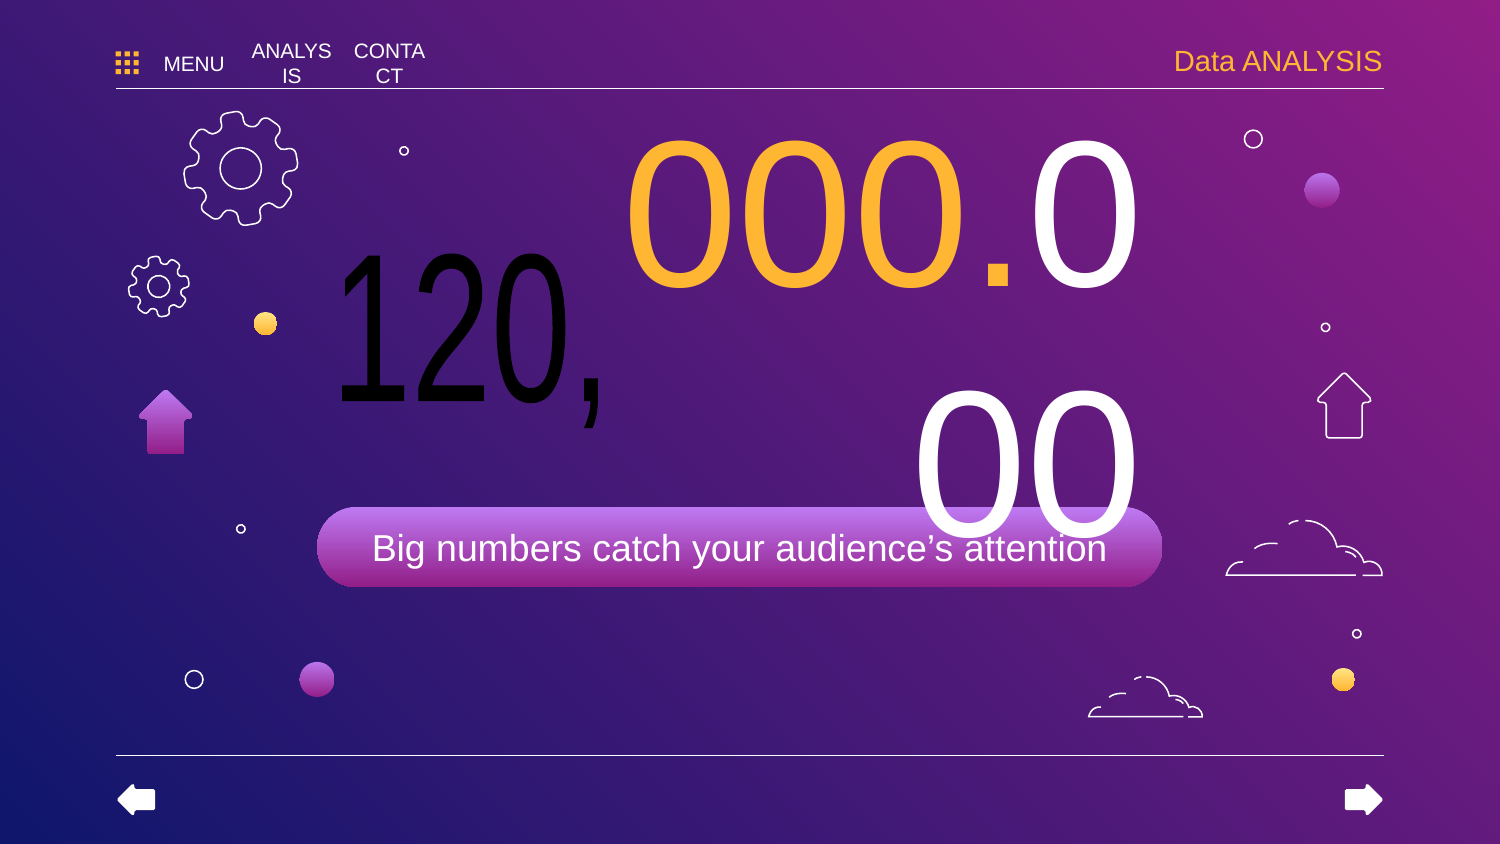

Data ANALYSIS
MENU
ANALYSIS
CONTACT

# 000.000
120,

Big numbers catch your audience’s attention